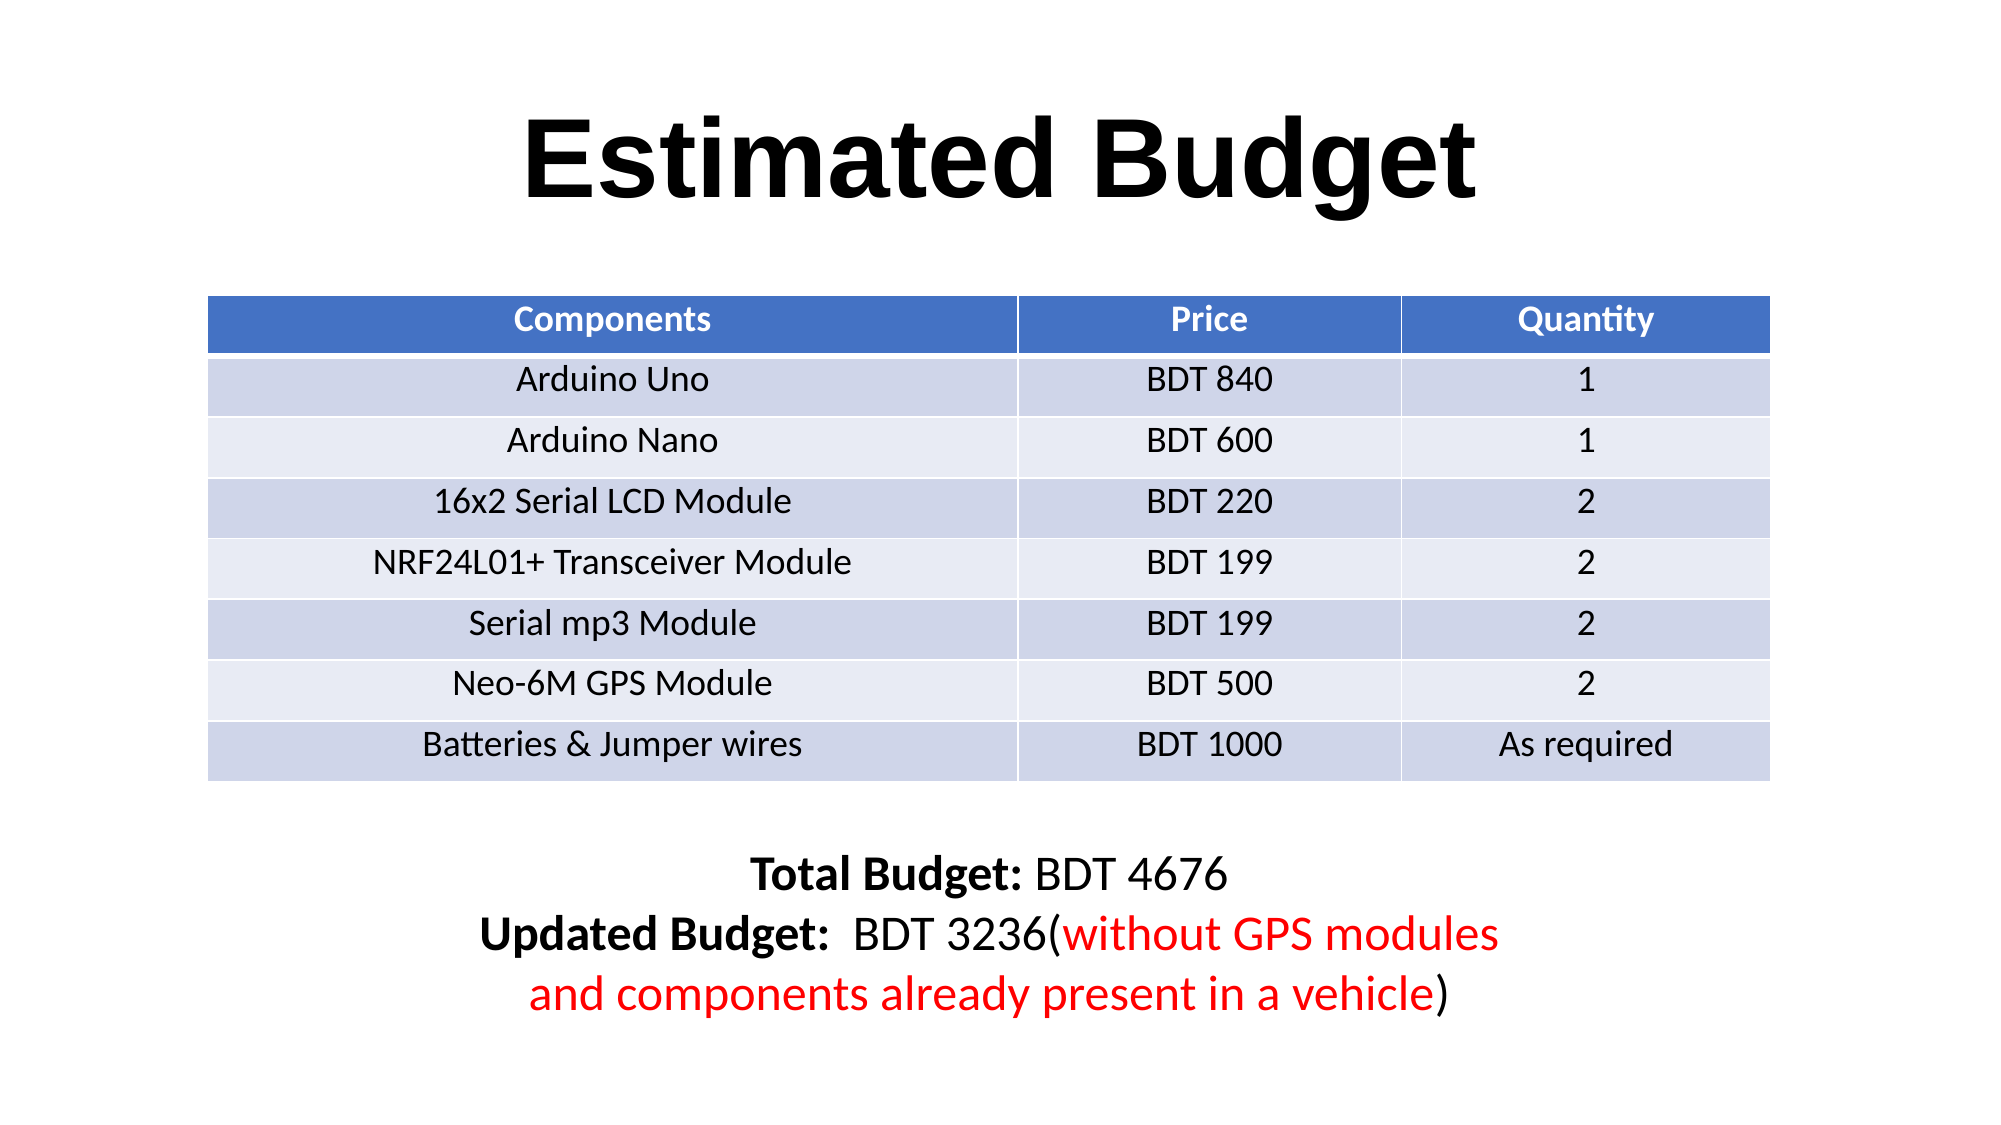

Estimated Budget

| Components | Price | Quantity |
| --- | --- | --- |
| Arduino Uno | BDT 840 | 1 |
| Arduino Nano | BDT 600 | 1 |
| 16x2 Serial LCD Module | BDT 220 | 2 |
| NRF24L01+ Transceiver Module | BDT 199 | 2 |
| Serial mp3 Module | BDT 199 | 2 |
| Neo-6M GPS Module | BDT 500 | 2 |
| Batteries & Jumper wires | BDT 1000 | As required |
Total Budget: BDT 4676
Updated Budget:  BDT 3236(without GPS modules and components already present in a vehicle)